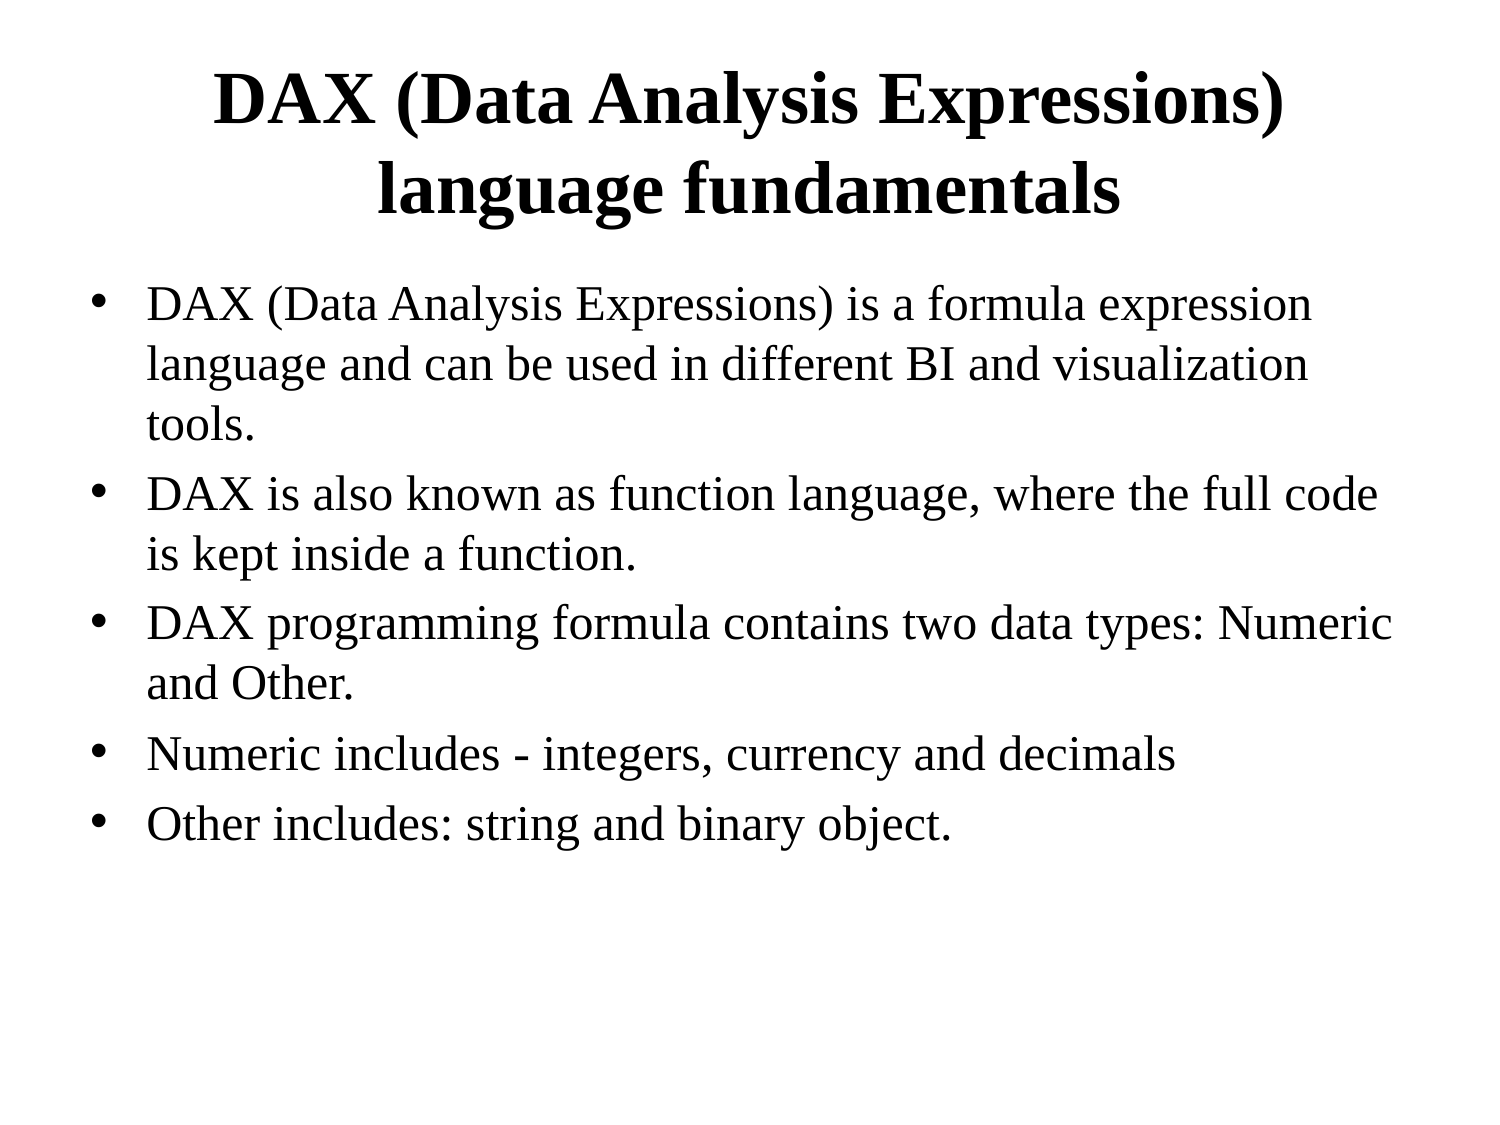

# DAX (Data Analysis Expressions) language fundamentals
DAX (Data Analysis Expressions) is a formula expression language and can be used in different BI and visualization tools.
DAX is also known as function language, where the full code is kept inside a function.
DAX programming formula contains two data types: Numeric and Other.
Numeric includes - integers, currency and decimals
Other includes: string and binary object.